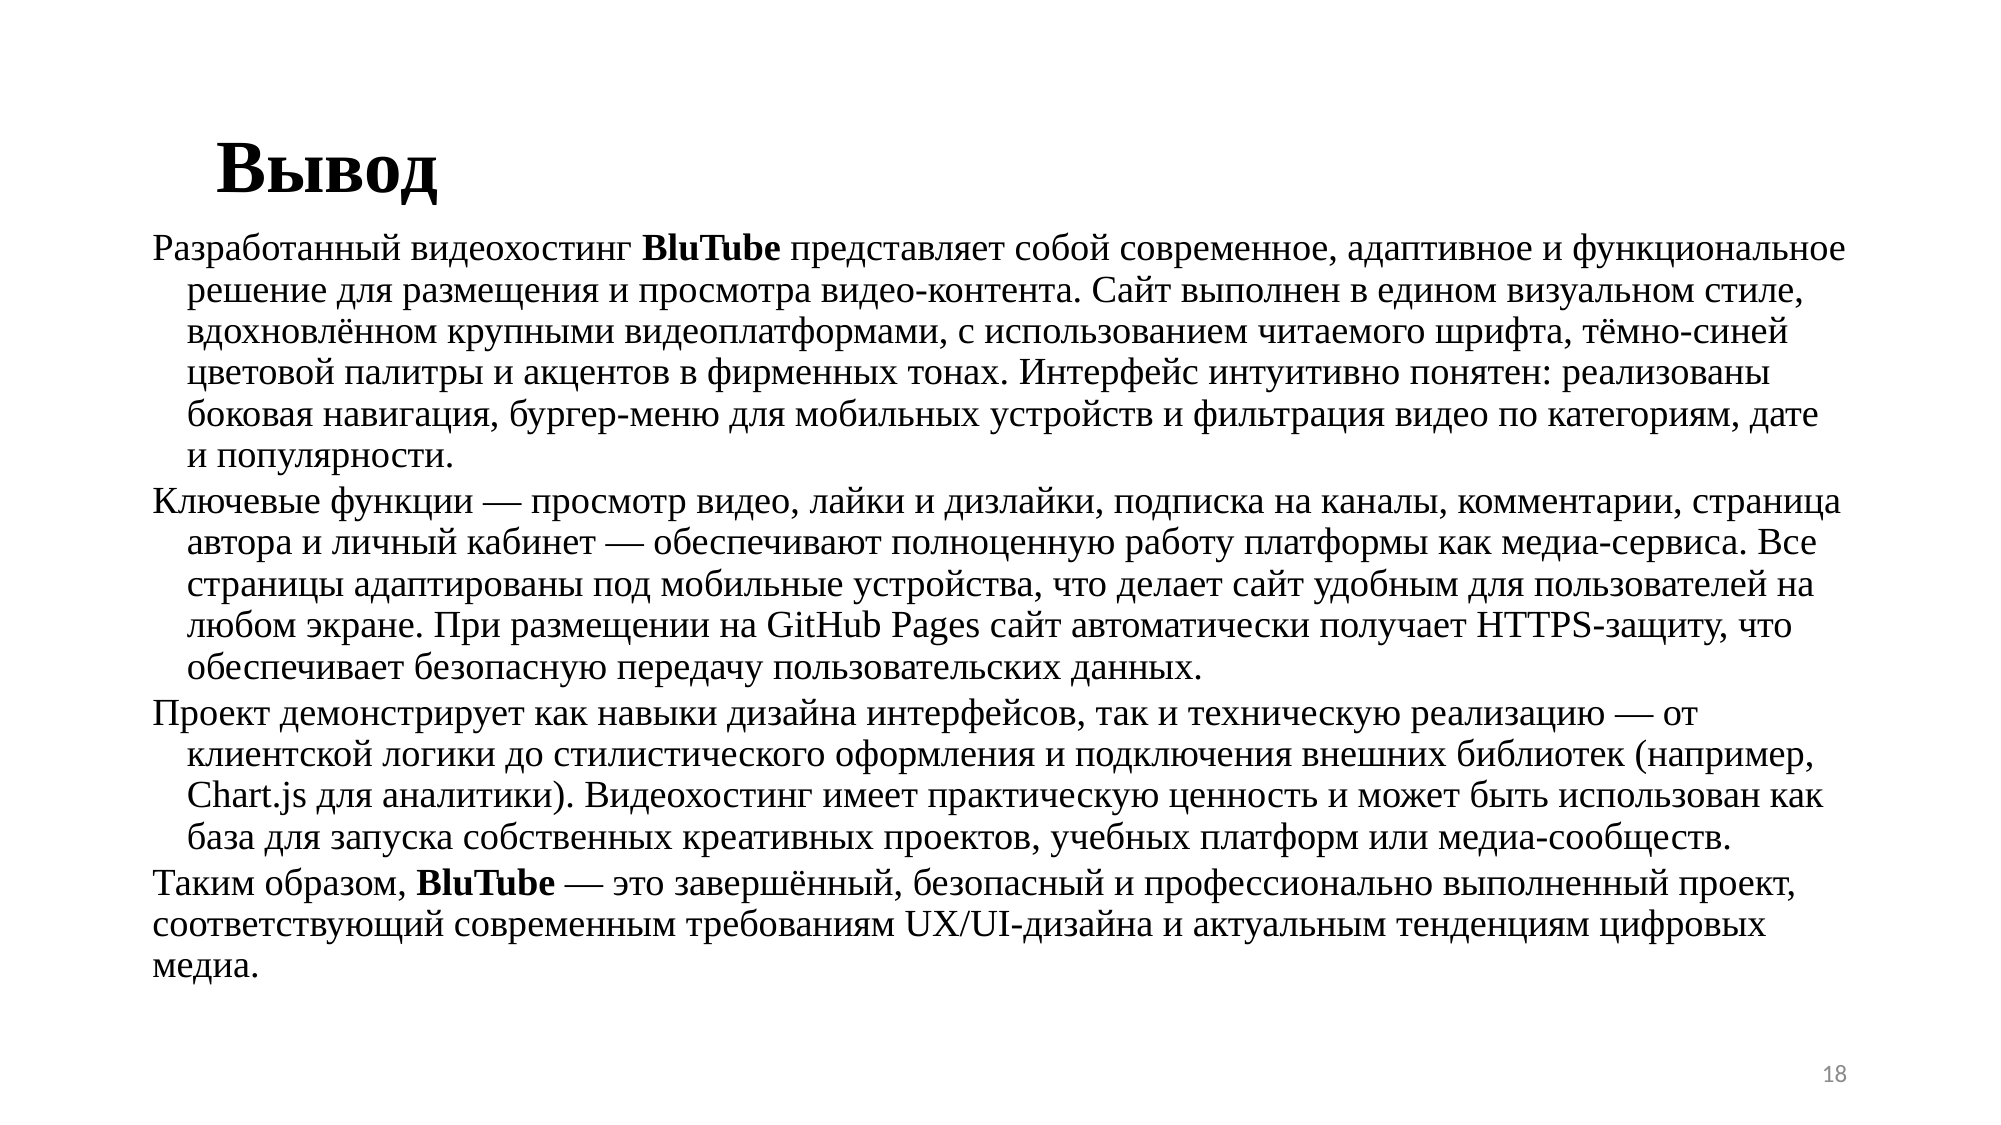

# Вывод
Разработанный видеохостинг BluTube представляет собой современное, адаптивное и функциональное решение для размещения и просмотра видео-контента. Сайт выполнен в едином визуальном стиле, вдохновлённом крупными видеоплатформами, с использованием читаемого шрифта, тёмно-синей цветовой палитры и акцентов в фирменных тонах. Интерфейс интуитивно понятен: реализованы боковая навигация, бургер-меню для мобильных устройств и фильтрация видео по категориям, дате и популярности.
Ключевые функции — просмотр видео, лайки и дизлайки, подписка на каналы, комментарии, страница автора и личный кабинет — обеспечивают полноценную работу платформы как медиа-сервиса. Все страницы адаптированы под мобильные устройства, что делает сайт удобным для пользователей на любом экране. При размещении на GitHub Pages сайт автоматически получает HTTPS-защиту, что обеспечивает безопасную передачу пользовательских данных.
Проект демонстрирует как навыки дизайна интерфейсов, так и техническую реализацию — от клиентской логики до стилистического оформления и подключения внешних библиотек (например, Chart.js для аналитики). Видеохостинг имеет практическую ценность и может быть использован как база для запуска собственных креативных проектов, учебных платформ или медиа-сообществ.
Таким образом, BluTube — это завершённый, безопасный и профессионально выполненный проект, соответствующий современным требованиям UX/UI-дизайна и актуальным тенденциям цифровых медиа.

18